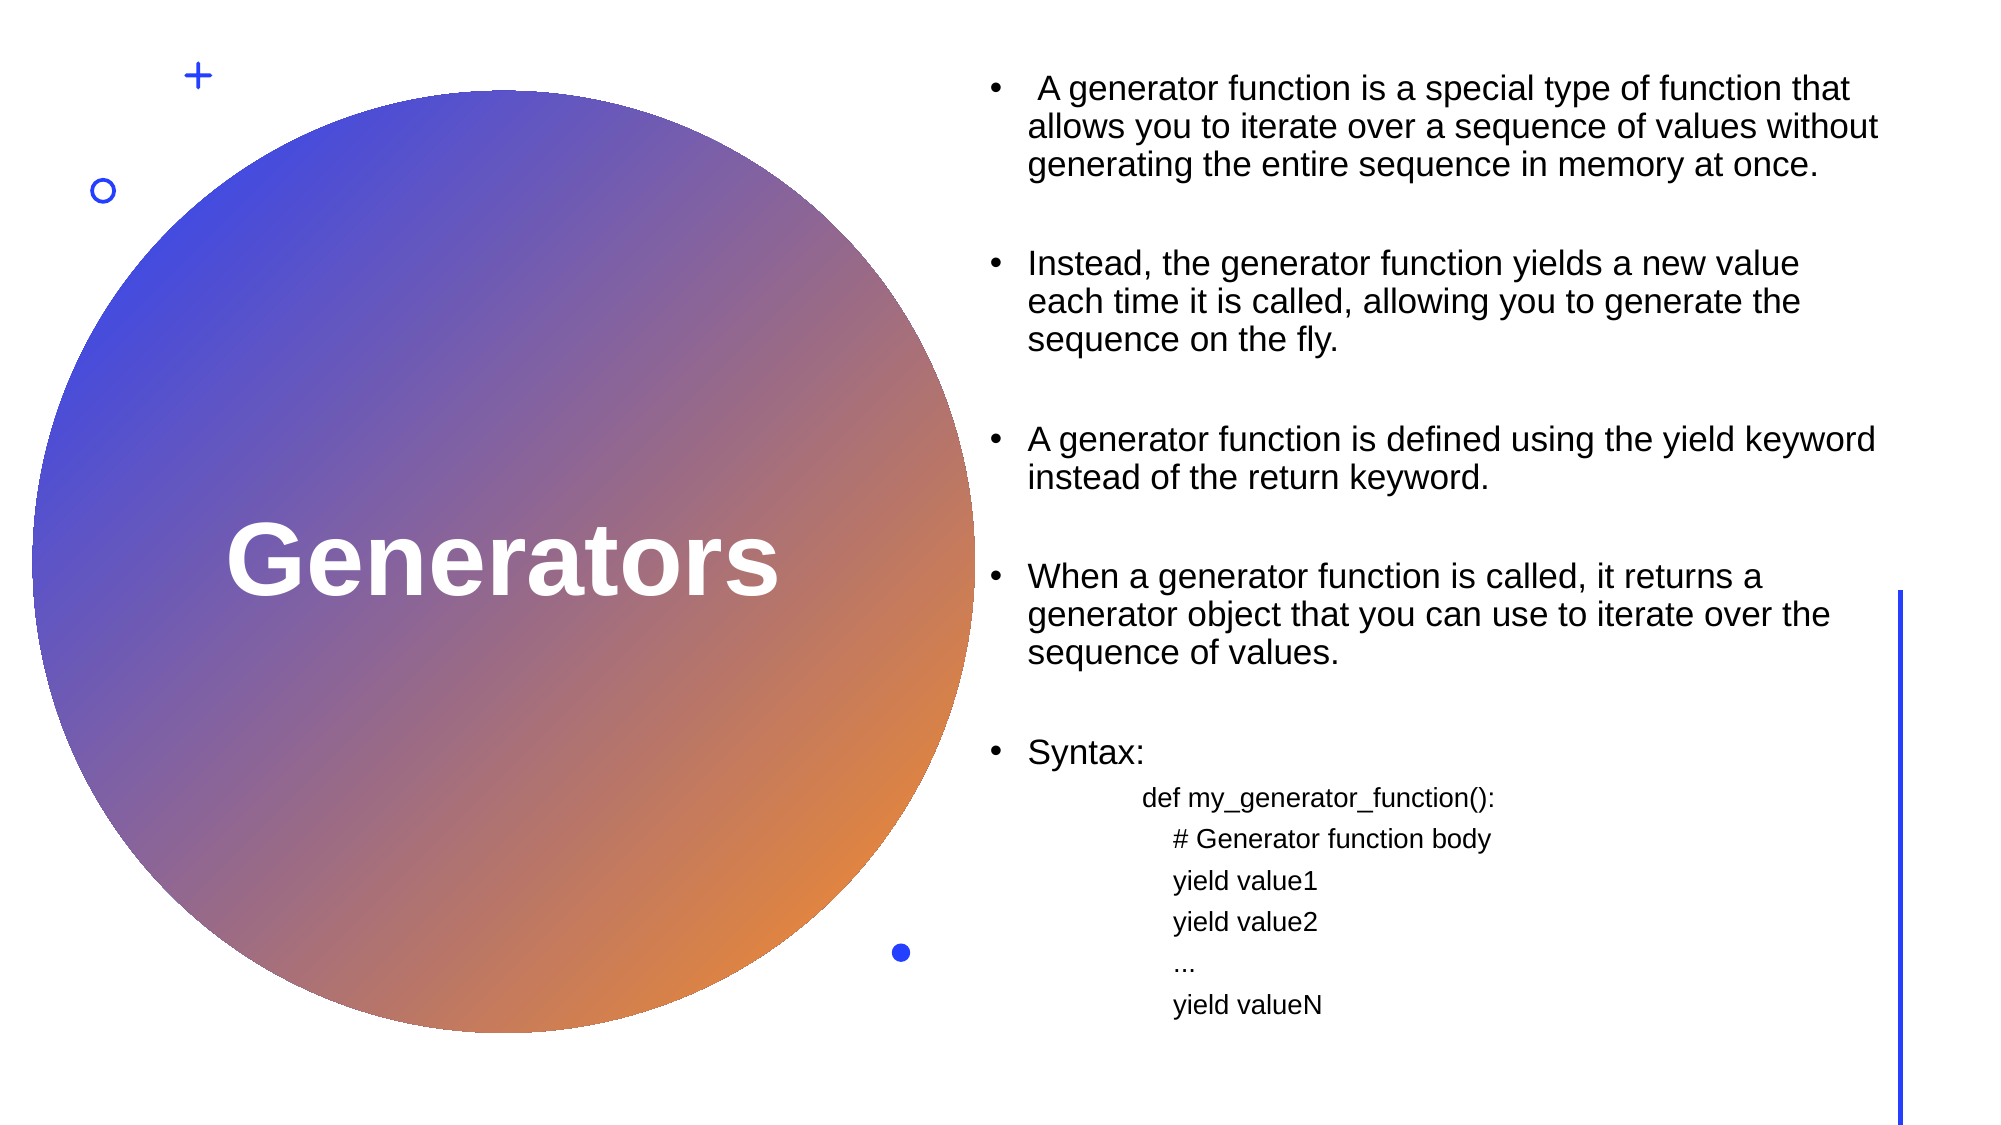

A generator function is a special type of function that allows you to iterate over a sequence of values without generating the entire sequence in memory at once.

Instead, the generator function yields a new value each time it is called, allowing you to generate the sequence on the fly.

A generator function is defined using the yield keyword instead of the return keyword.

When a generator function is called, it returns a generator object that you can use to iterate over the sequence of values.

Syntax:
def my_generator_function():
    # Generator function body
    yield value1
    yield value2
    ...
    yield valueN

# Generators